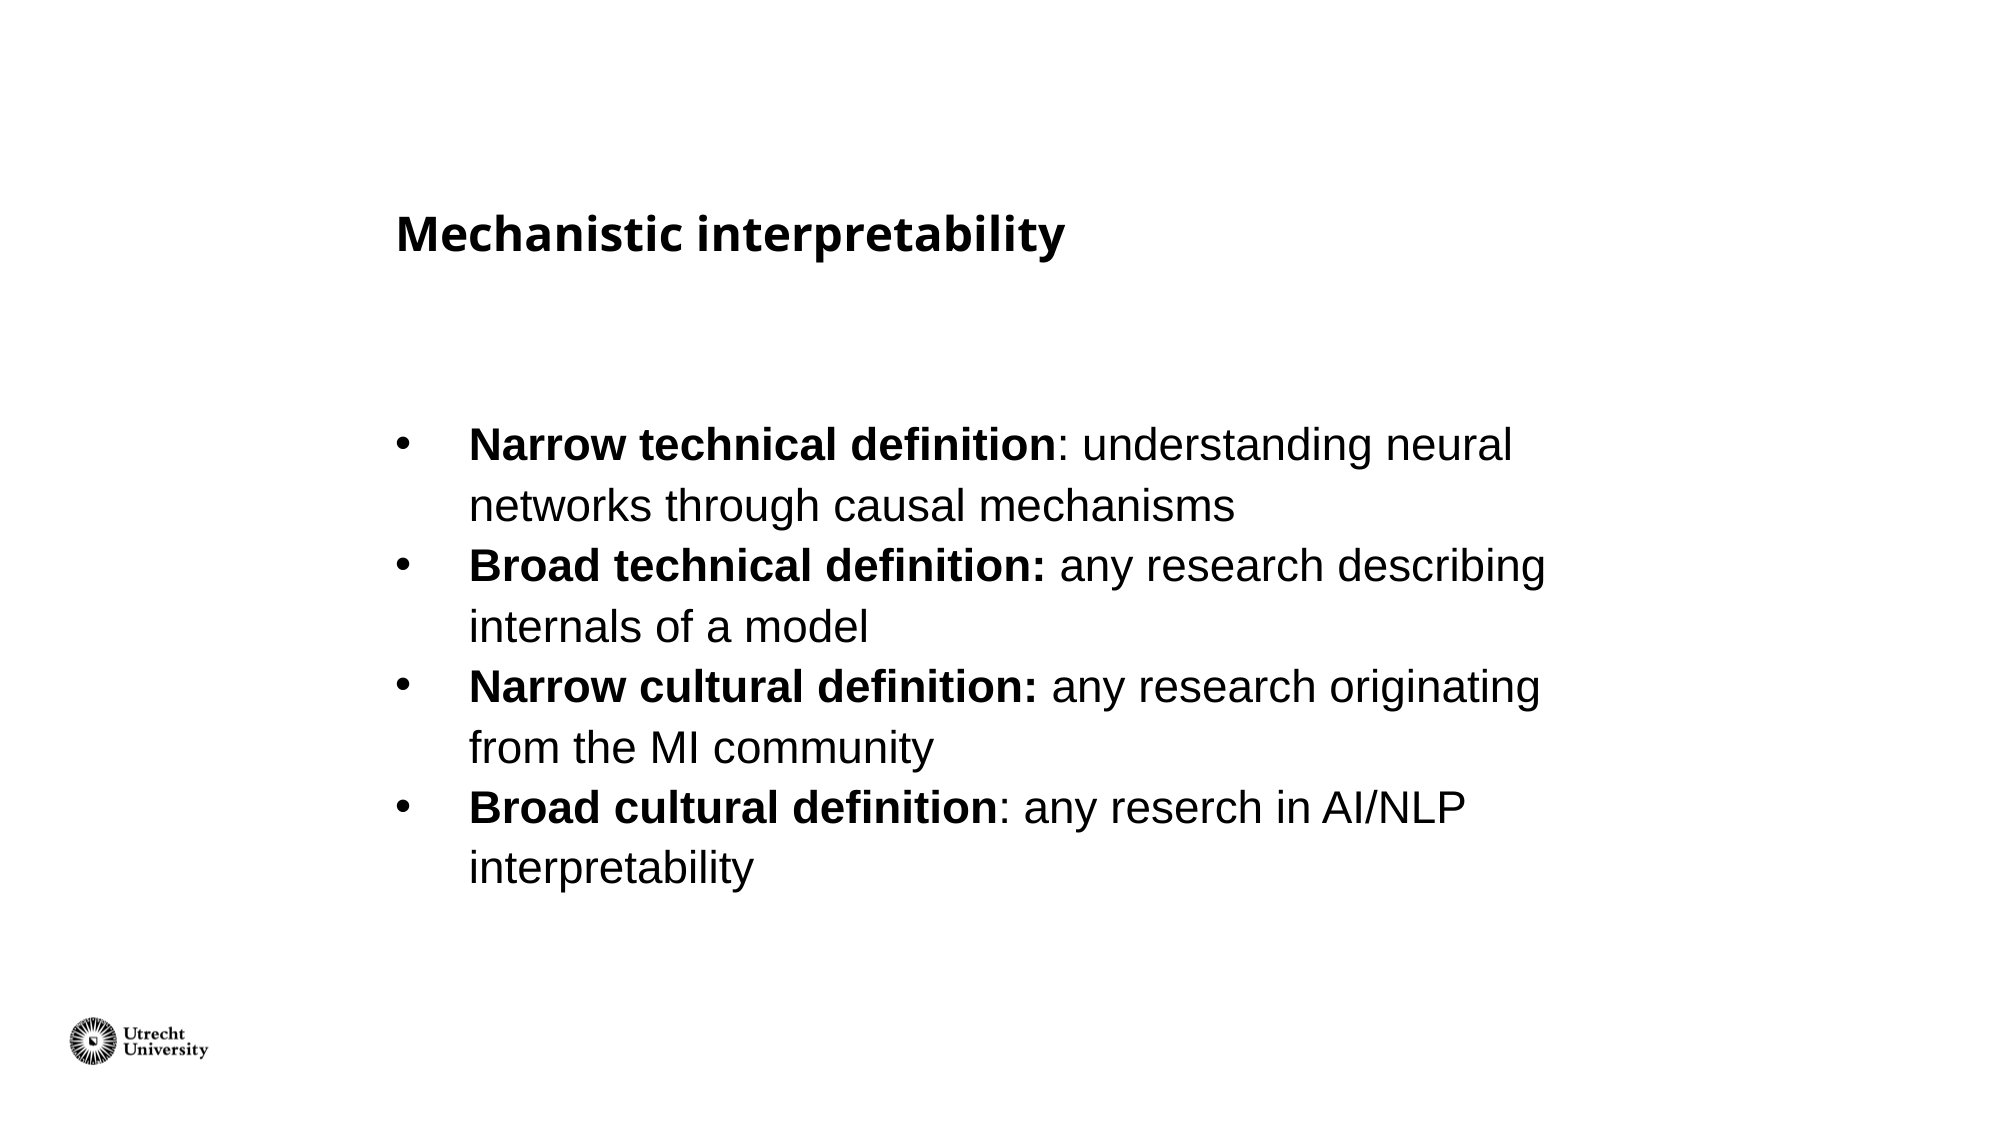

# Mechanistic interpretability
Narrow technical definition: understanding neural networks through causal mechanisms
Broad technical definition: any research describing internals of a model
Narrow cultural definition: any research originating from the MI community
Broad cultural definition: any reserch in AI/NLP interpretability